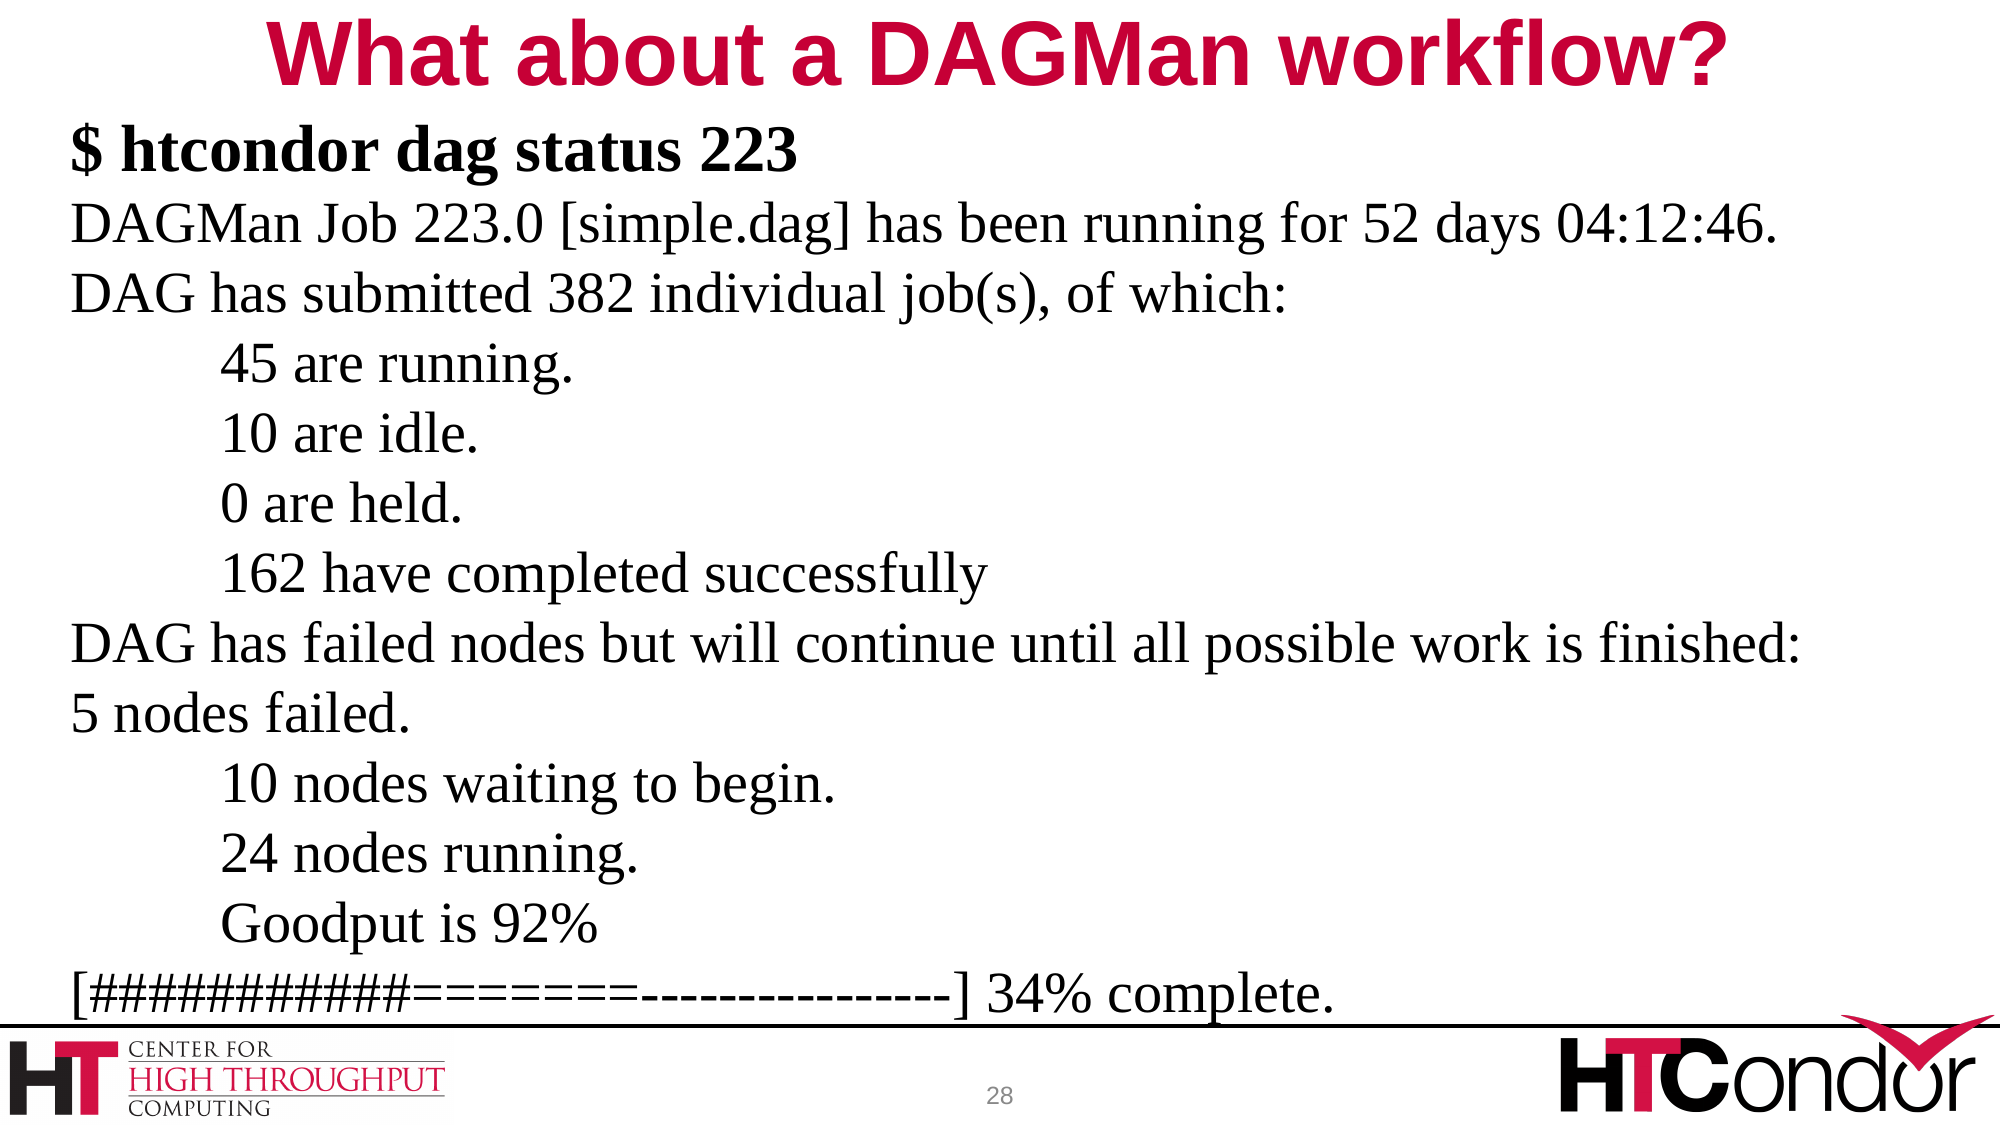

# What about a DAGMan workflow?
$ htcondor dag status 223
DAGMan Job 223.0 [simple.dag] has been running for 52 days 04:12:46.
DAG has submitted 382 individual job(s), of which:
	45 are running.
	10 are idle.
	0 are held.
	162 have completed successfully
DAG has failed nodes but will continue until all possible work is finished:    	5 nodes failed.
	10 nodes waiting to begin.
	24 nodes running.
	Goodput is 92%
[###########=======----------------] 34% complete.

28